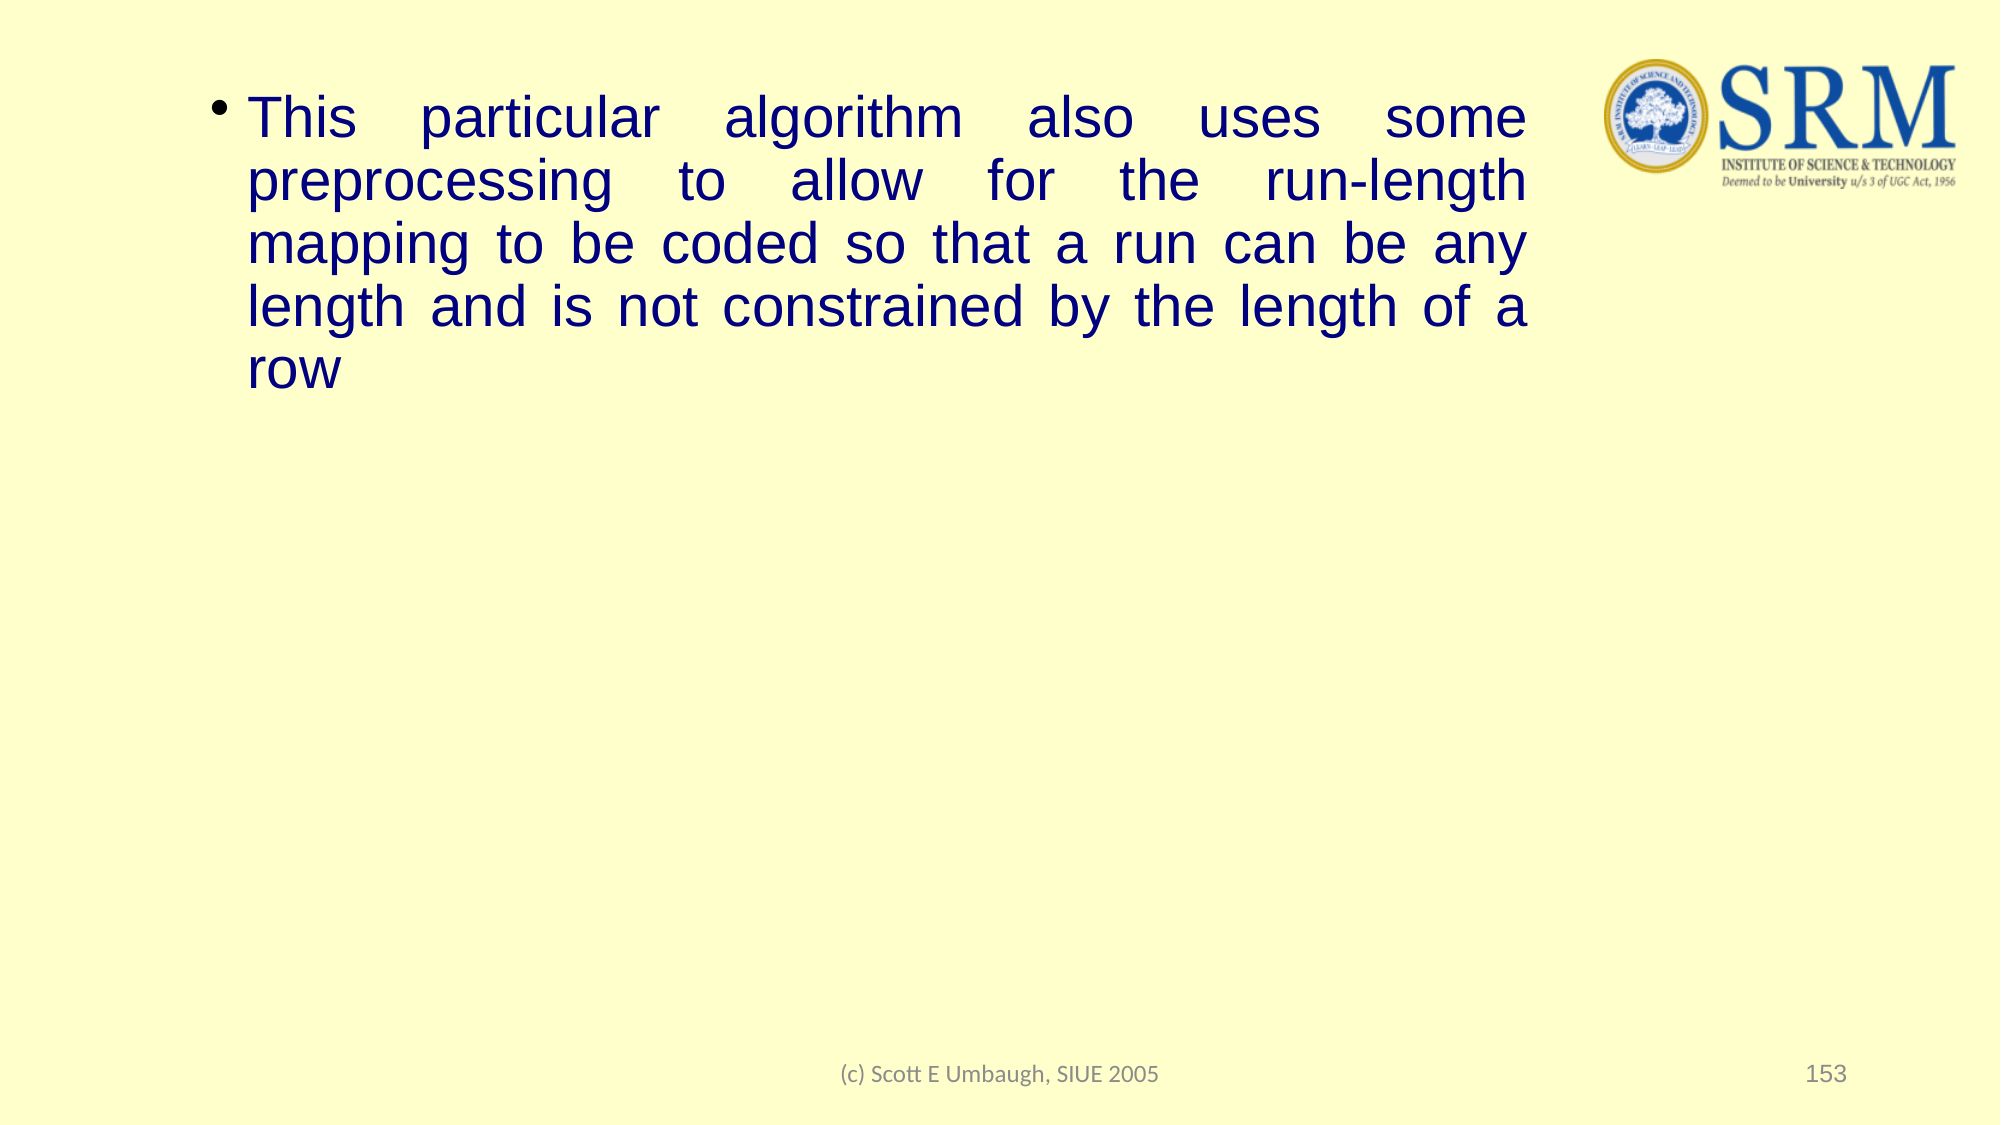

This particular algorithm also uses some preprocessing to allow for the run-length mapping to be coded so that a run can be any length and is not constrained by the length of a row
(c) Scott E Umbaugh, SIUE 2005
153